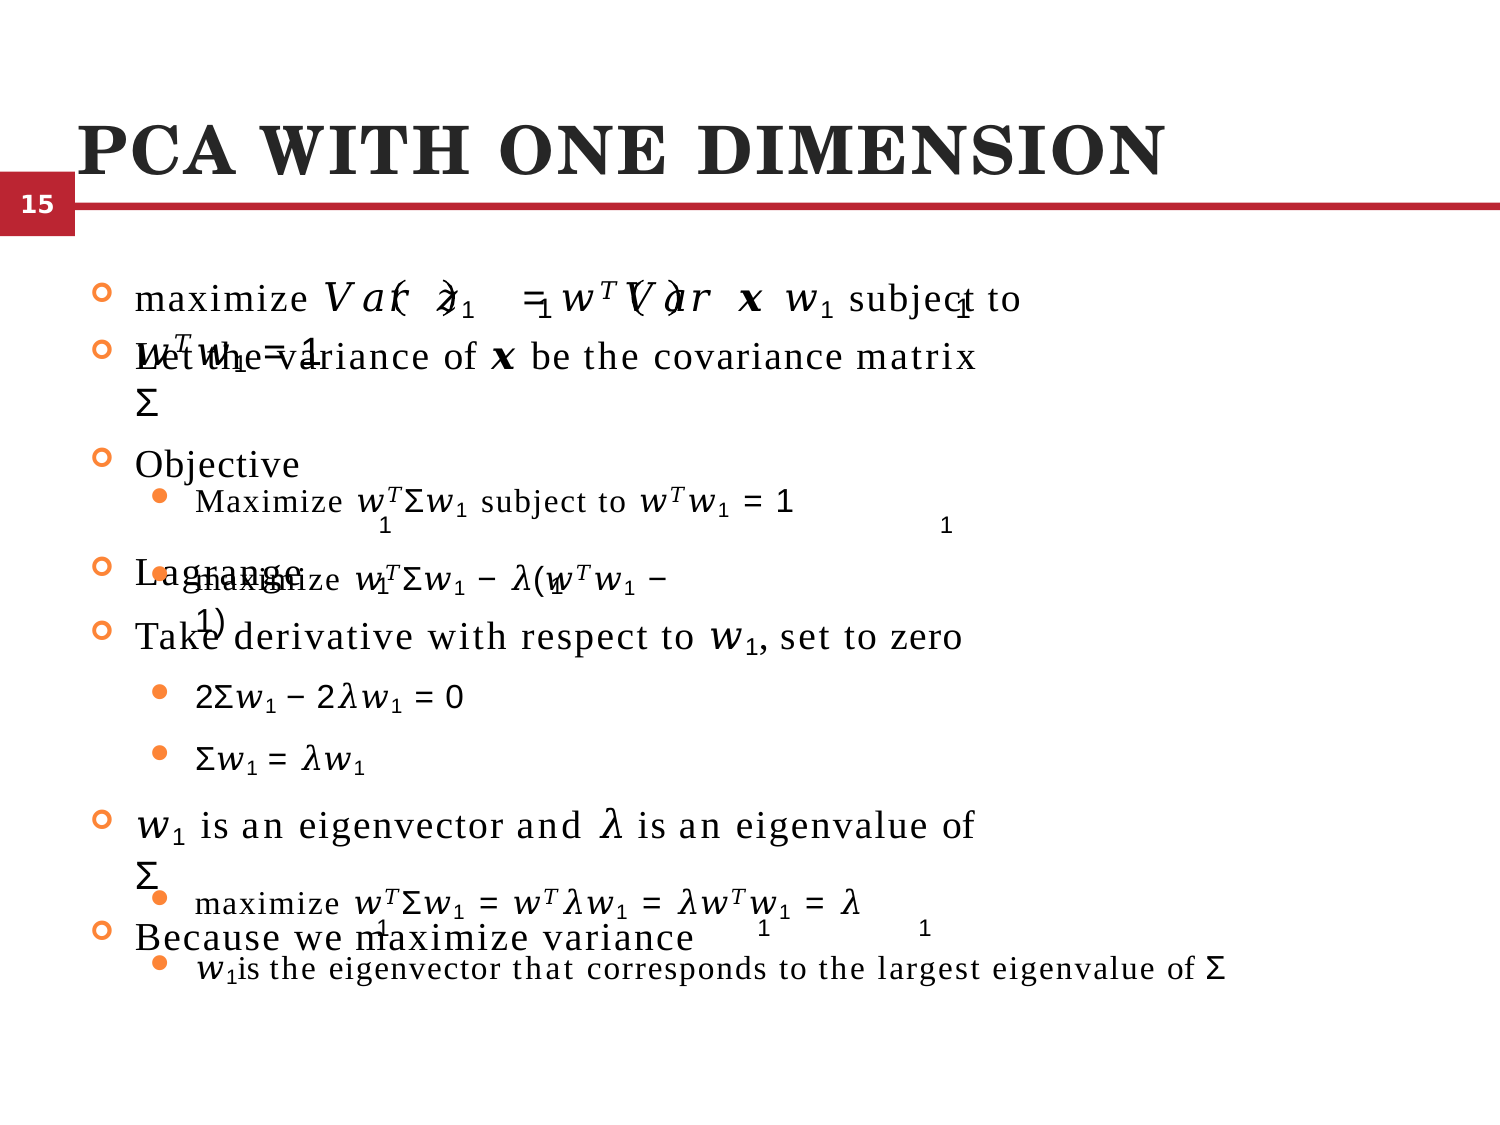

# PCA with One Dimension
maximize 𝑉𝑎𝑟 𝑧1	= 𝑤𝑇𝑉𝑎𝑟 𝒙 𝑤1 subject to 𝑤𝑇𝑤1 = 1

1	1
Let the variance of 𝒙 be the covariance matrix Σ
Objective
Maximize 𝑤𝑇Σ𝑤1 subject to 𝑤𝑇𝑤1 = 1
1	1
Lagrange
maximize 𝑤𝑇Σ𝑤1 − 𝜆(𝑤𝑇𝑤1 − 1)
1	1
Take derivative with respect to 𝑤1, set to zero
2Σ𝑤1 − 2𝜆𝑤1 = 0
Σ𝑤1 = 𝜆𝑤1
𝑤1 is an eigenvector and 𝜆 is an eigenvalue of Σ
Because we maximize variance
maximize 𝑤𝑇Σ𝑤1 = 𝑤𝑇𝜆𝑤1 = 𝜆𝑤𝑇𝑤1 = 𝜆
1	1	1
𝑤1is the eigenvector that corresponds to the largest eigenvalue of Σ
11